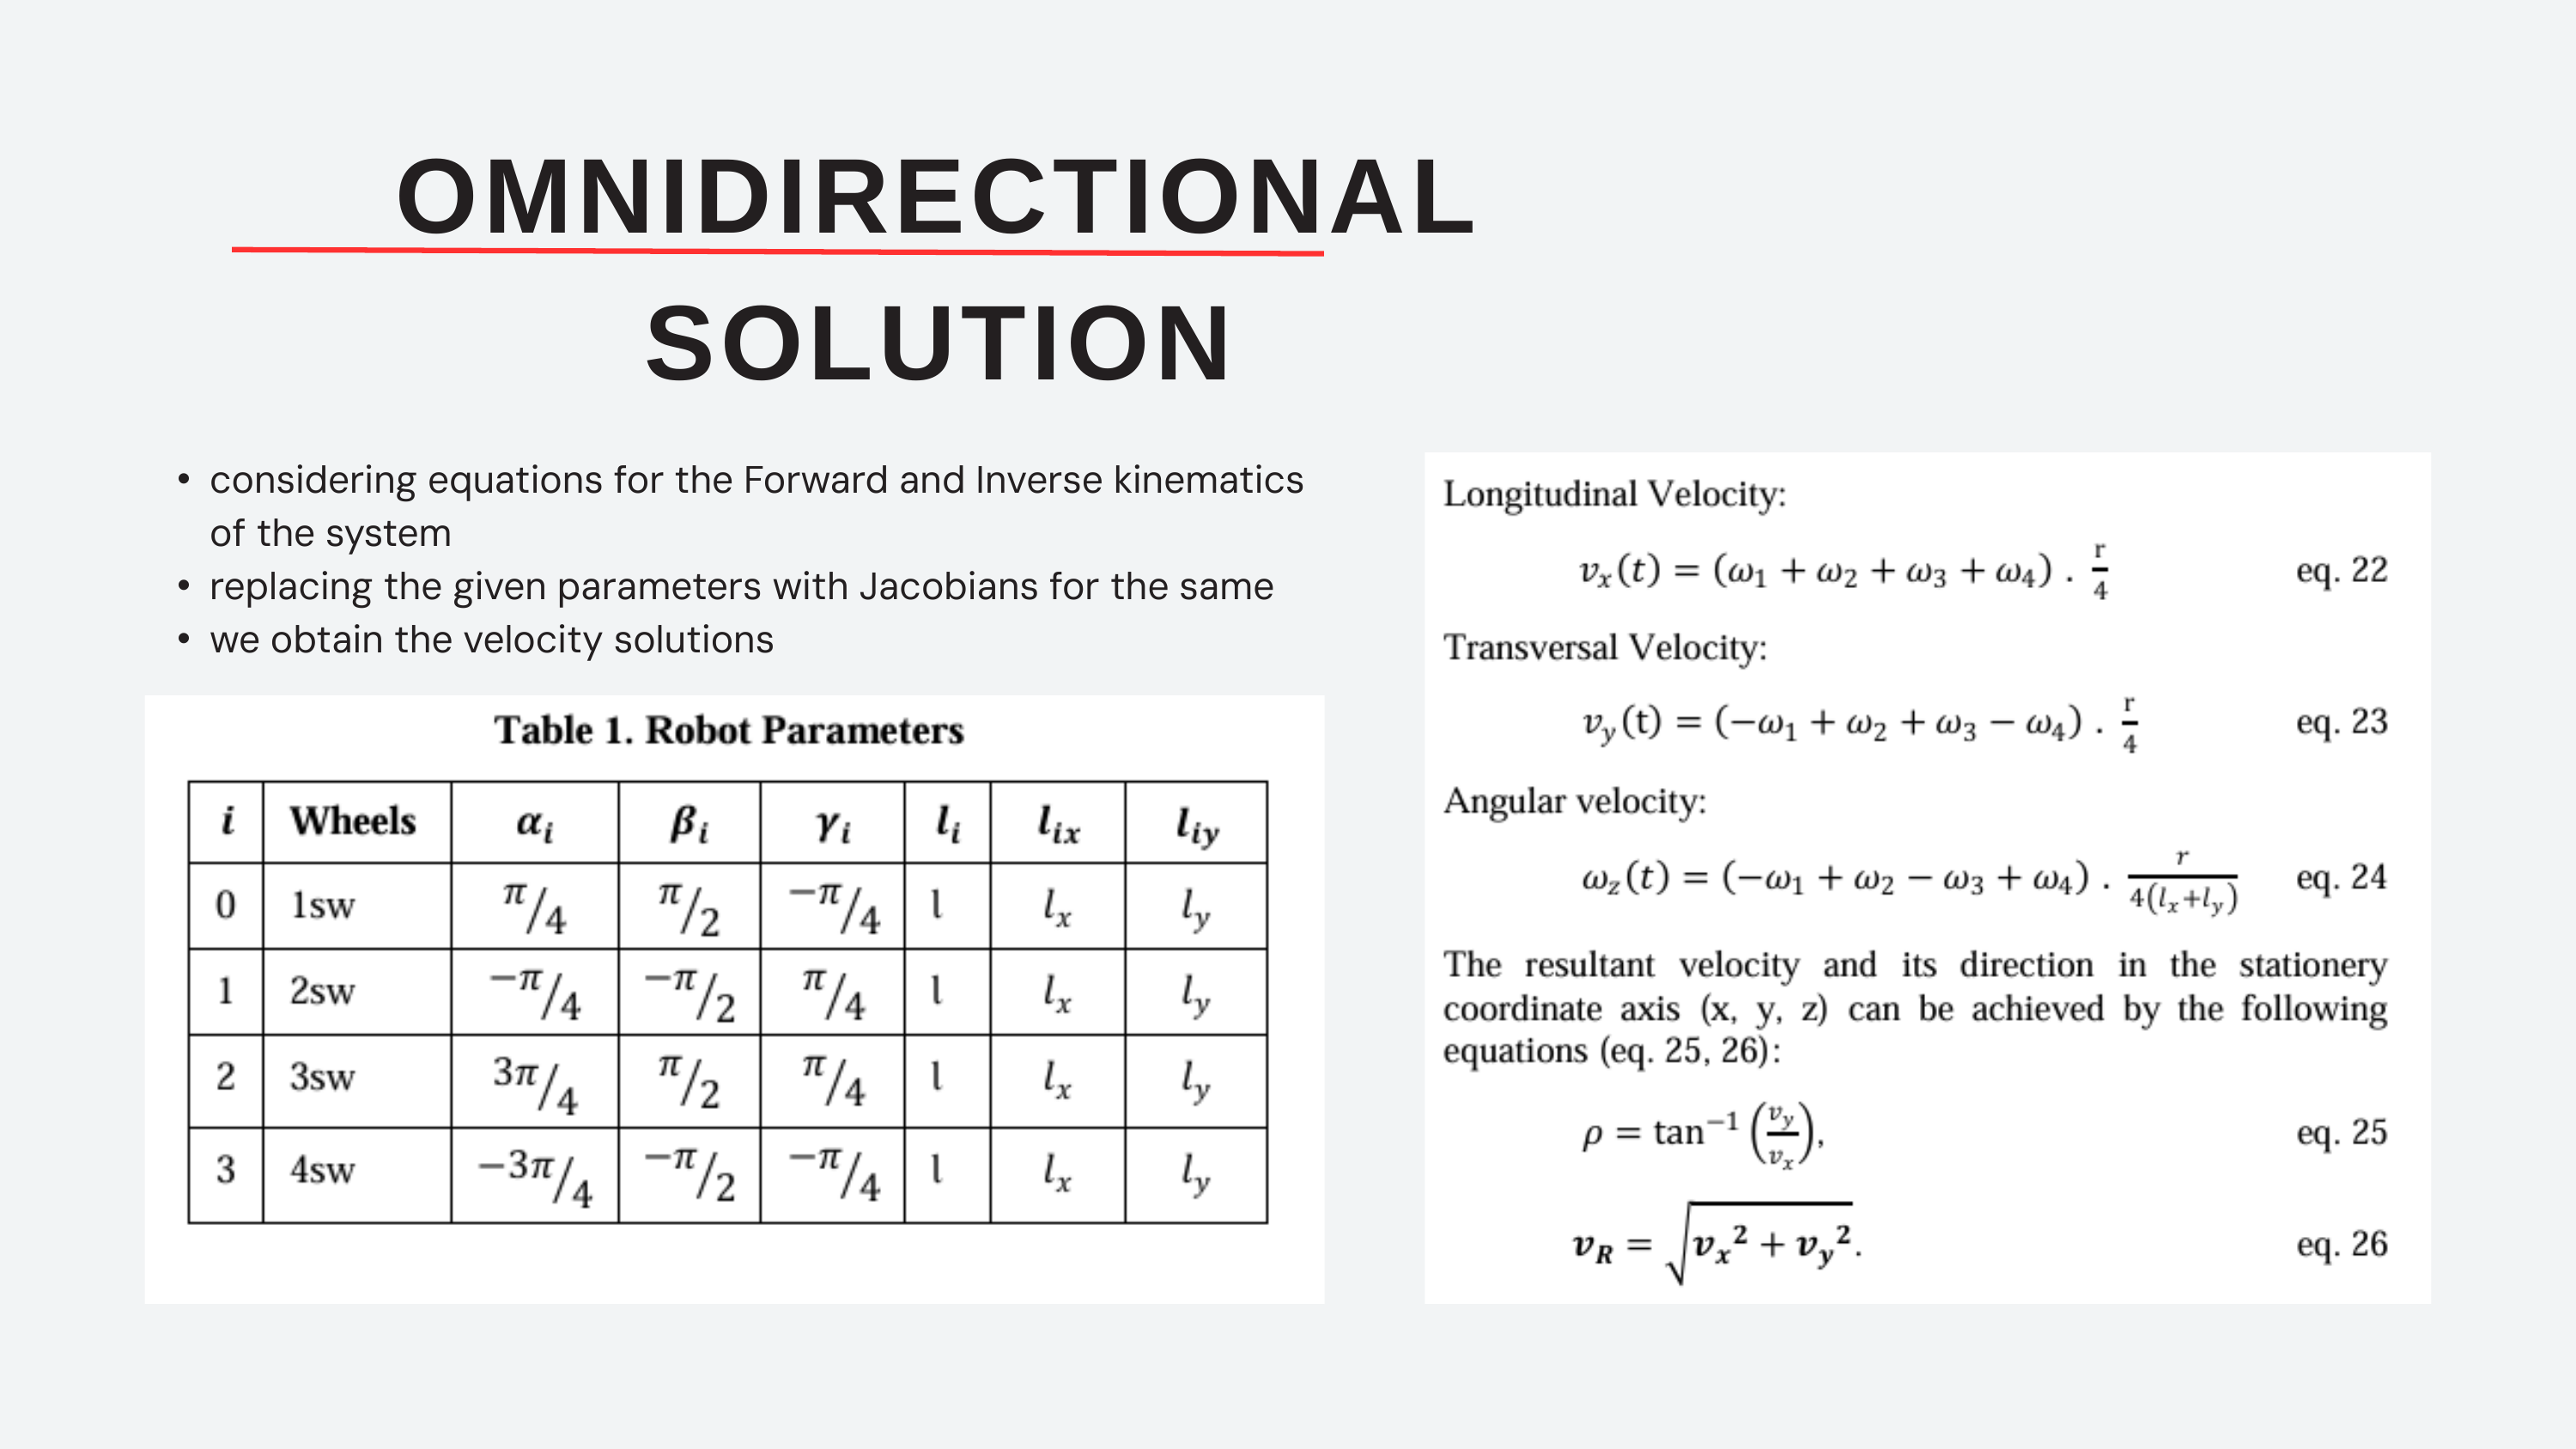

OMNIDIRECTIONAL SOLUTION

considering equations for the Forward and Inverse kinematics of the system
replacing the given parameters with Jacobians for the same
we obtain the velocity solutions